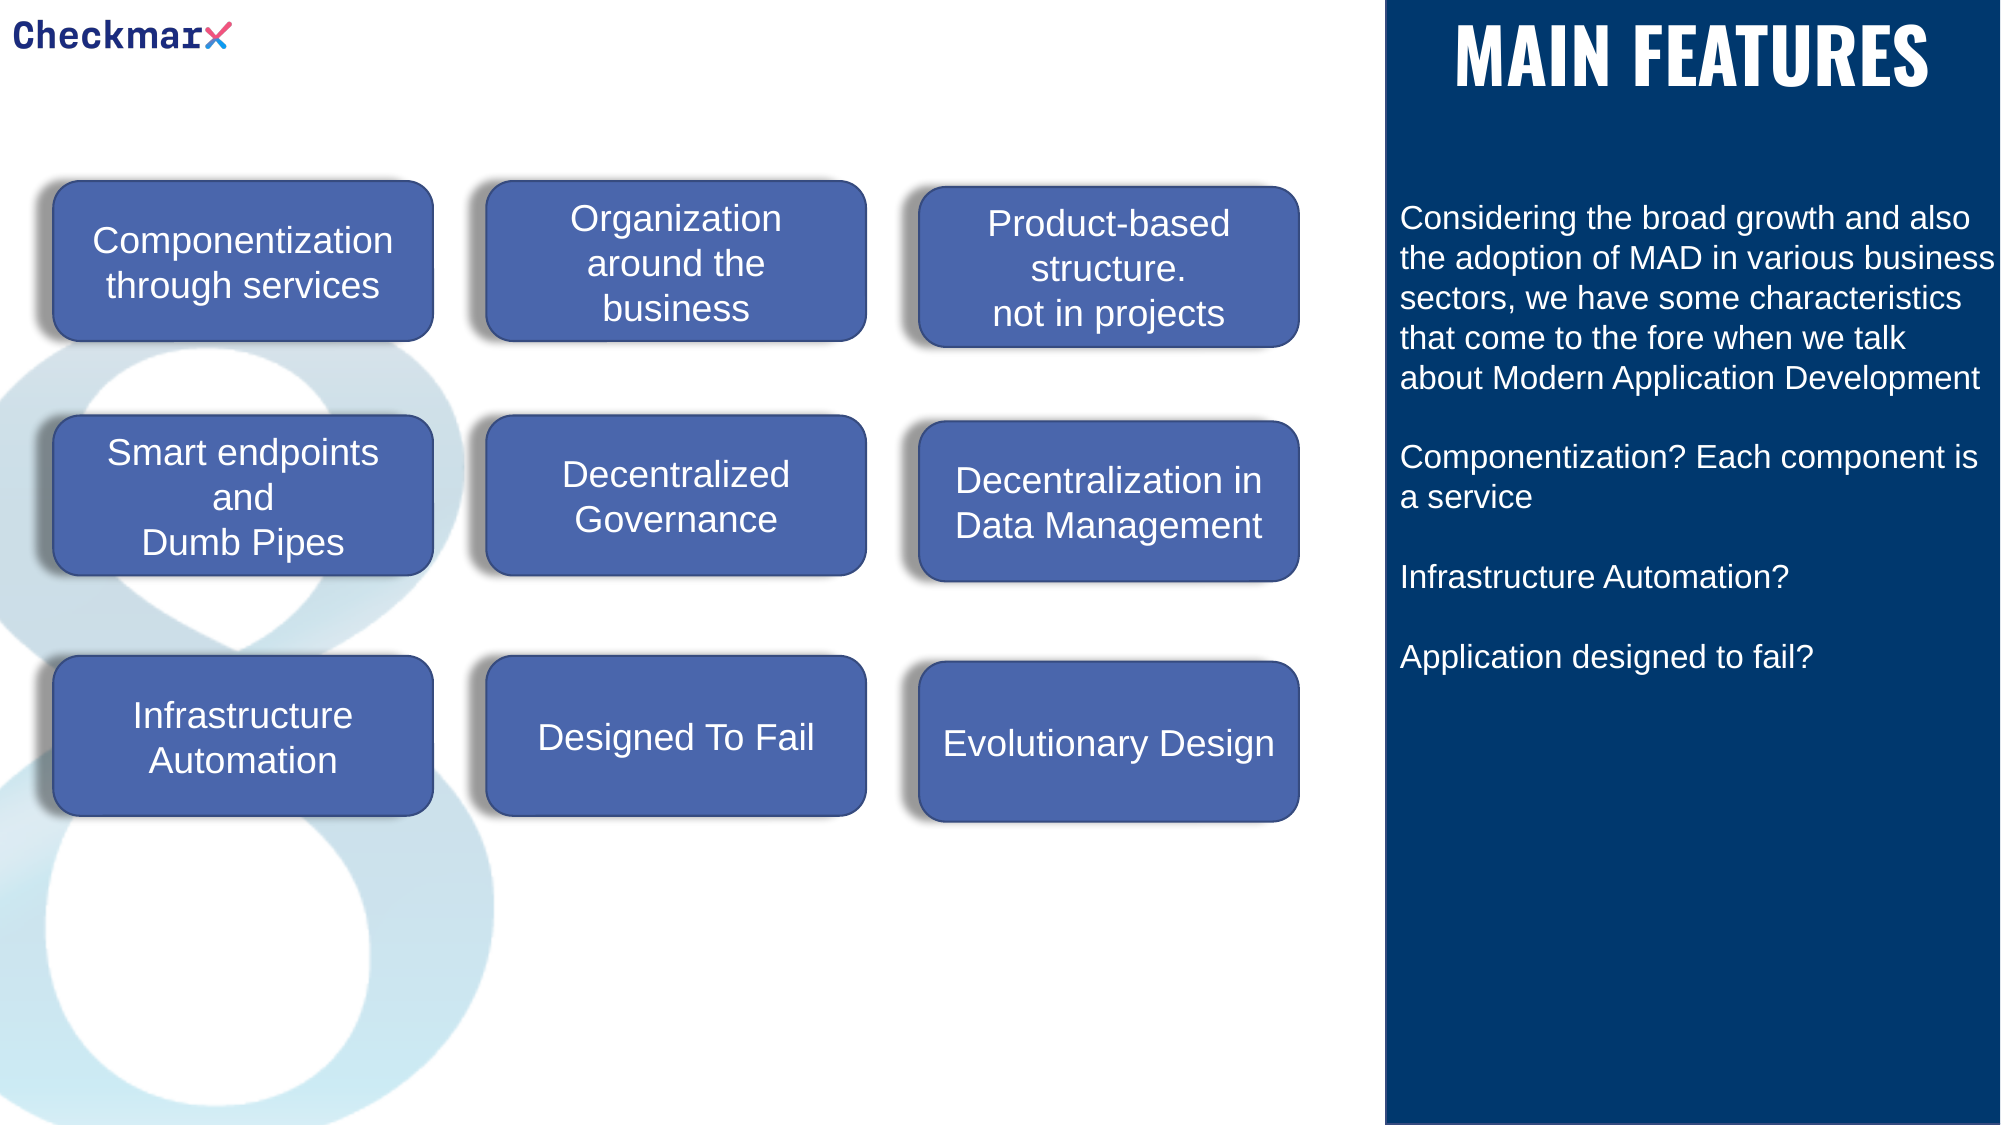

MAIN FEATURES
Organization around the business
Considering the broad growth and also the adoption of MAD in various business sectors, we have some characteristics that come to the fore when we talk about Modern Application Development

Componentization? Each component is a service

Infrastructure Automation?

Application designed to fail?
Componentization through services
Product-based structure.
not in projects
Decentralized Governance
Smart endpoints
and
Dumb Pipes
Decentralization in Data Management
Designed To Fail
Infrastructure Automation
Evolutionary Design